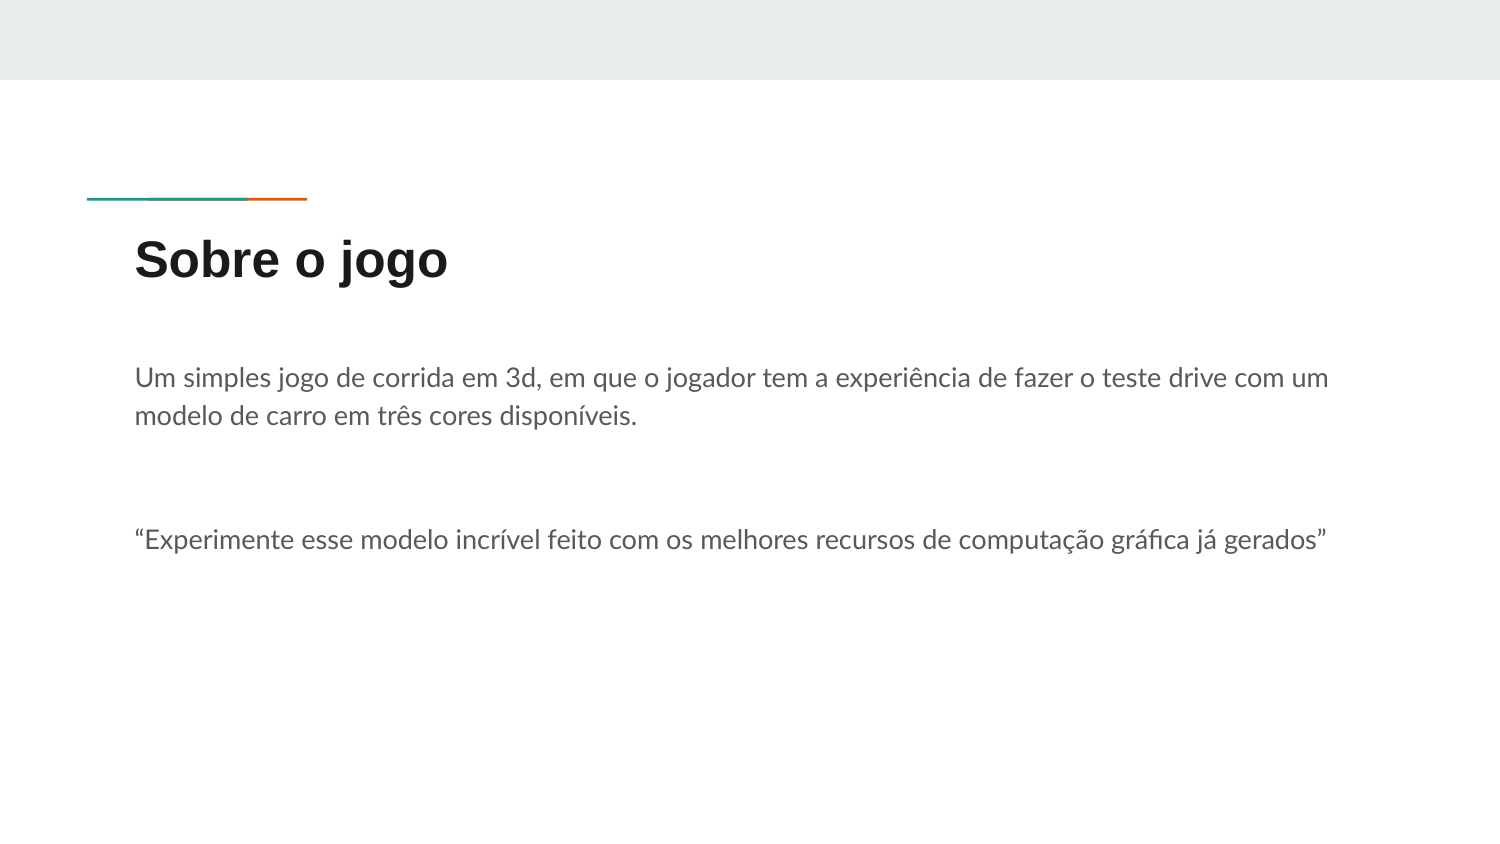

# Sobre o jogo
Um simples jogo de corrida em 3d, em que o jogador tem a experiência de fazer o teste drive com um modelo de carro em três cores disponíveis.

“Experimente esse modelo incrível feito com os melhores recursos de computação gráfica já gerados”